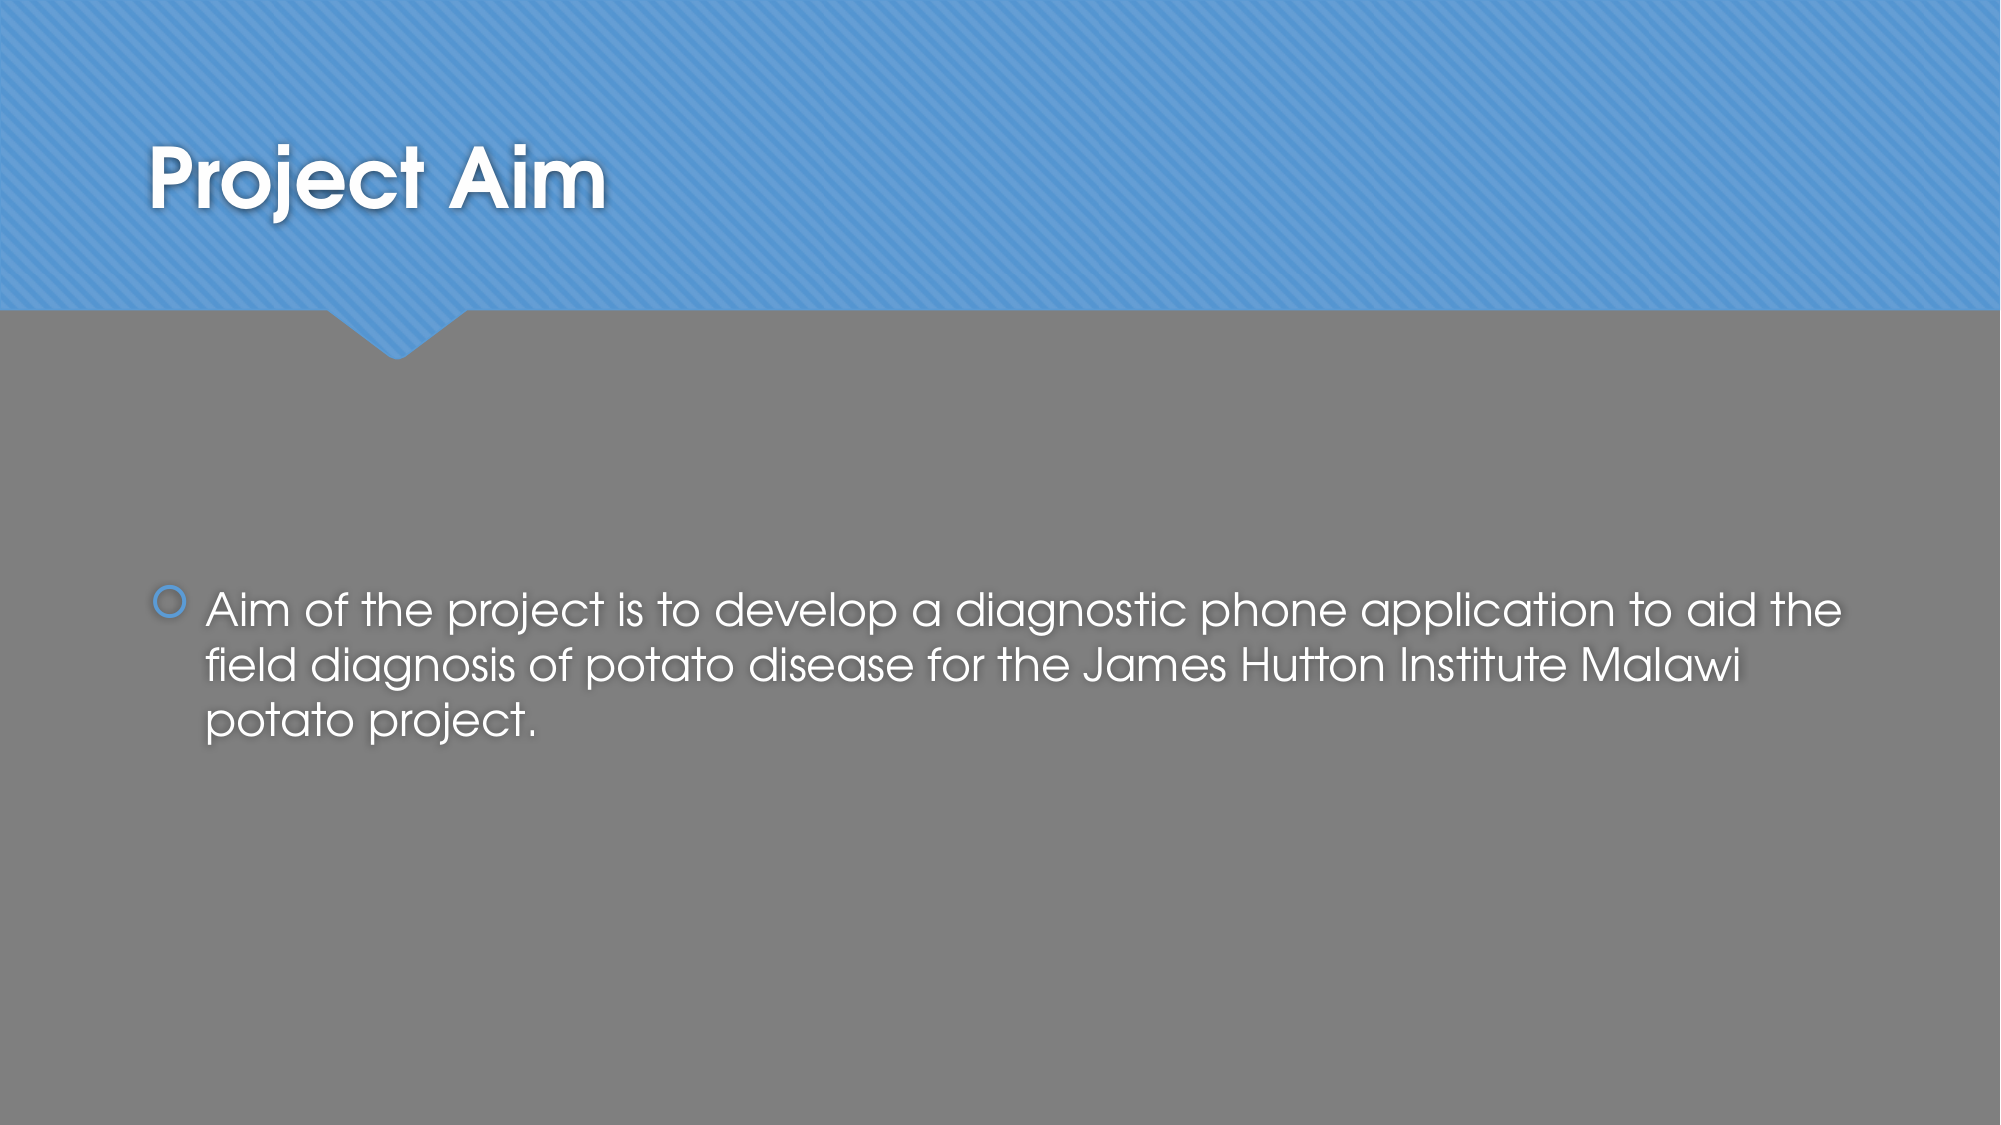

# Project Aim
Aim of the project is to develop a diagnostic phone application to aid the field diagnosis of potato disease for the James Hutton Institute Malawi potato project.